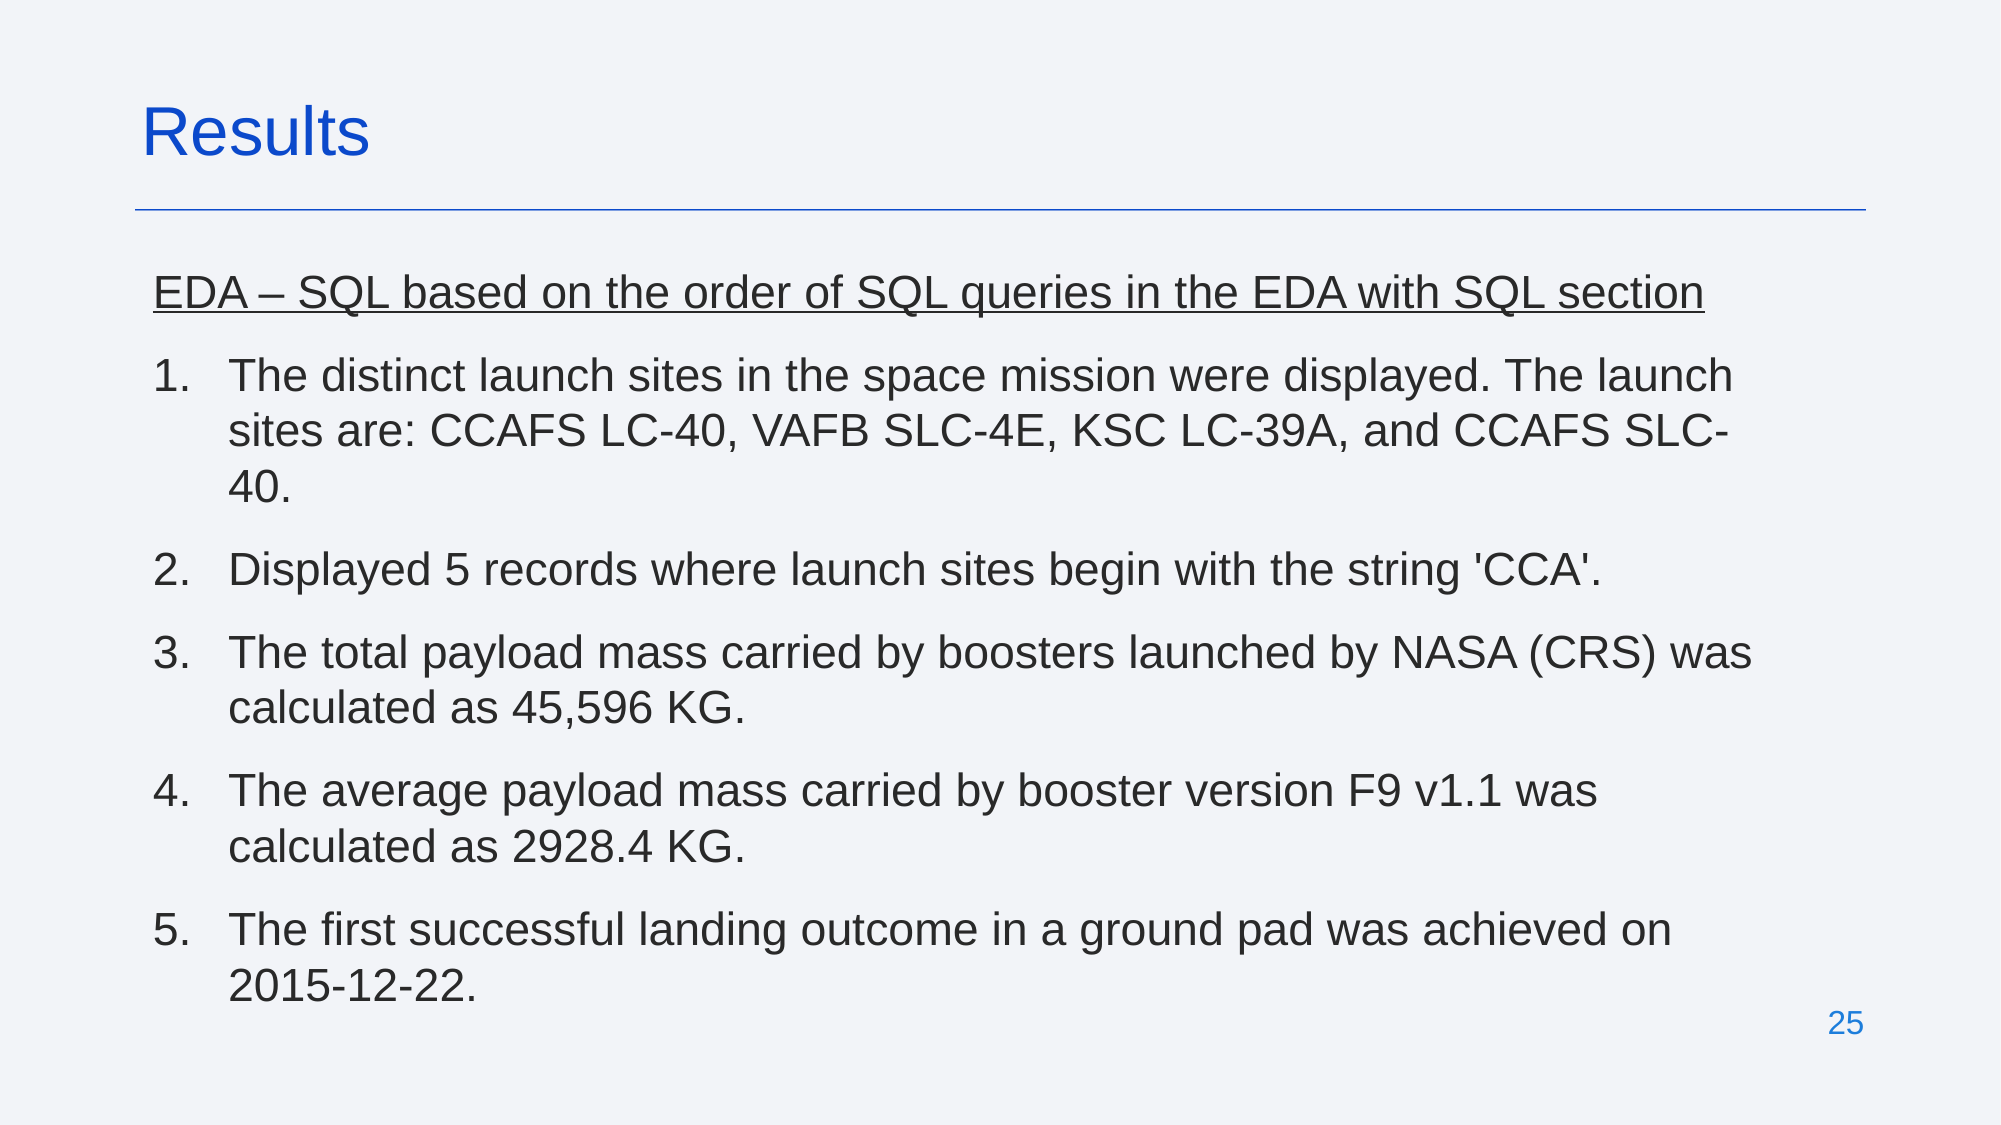

Results
EDA – SQL based on the order of SQL queries in the EDA with SQL section
The distinct launch sites in the space mission were displayed. The launch sites are: CCAFS LC-40, VAFB SLC-4E, KSC LC-39A, and CCAFS SLC-40.
Displayed 5 records where launch sites begin with the string 'CCA'.
The total payload mass carried by boosters launched by NASA (CRS) was calculated as 45,596 KG.
The average payload mass carried by booster version F9 v1.1 was calculated as 2928.4 KG.
The first successful landing outcome in a ground pad was achieved on 2015-12-22.
25